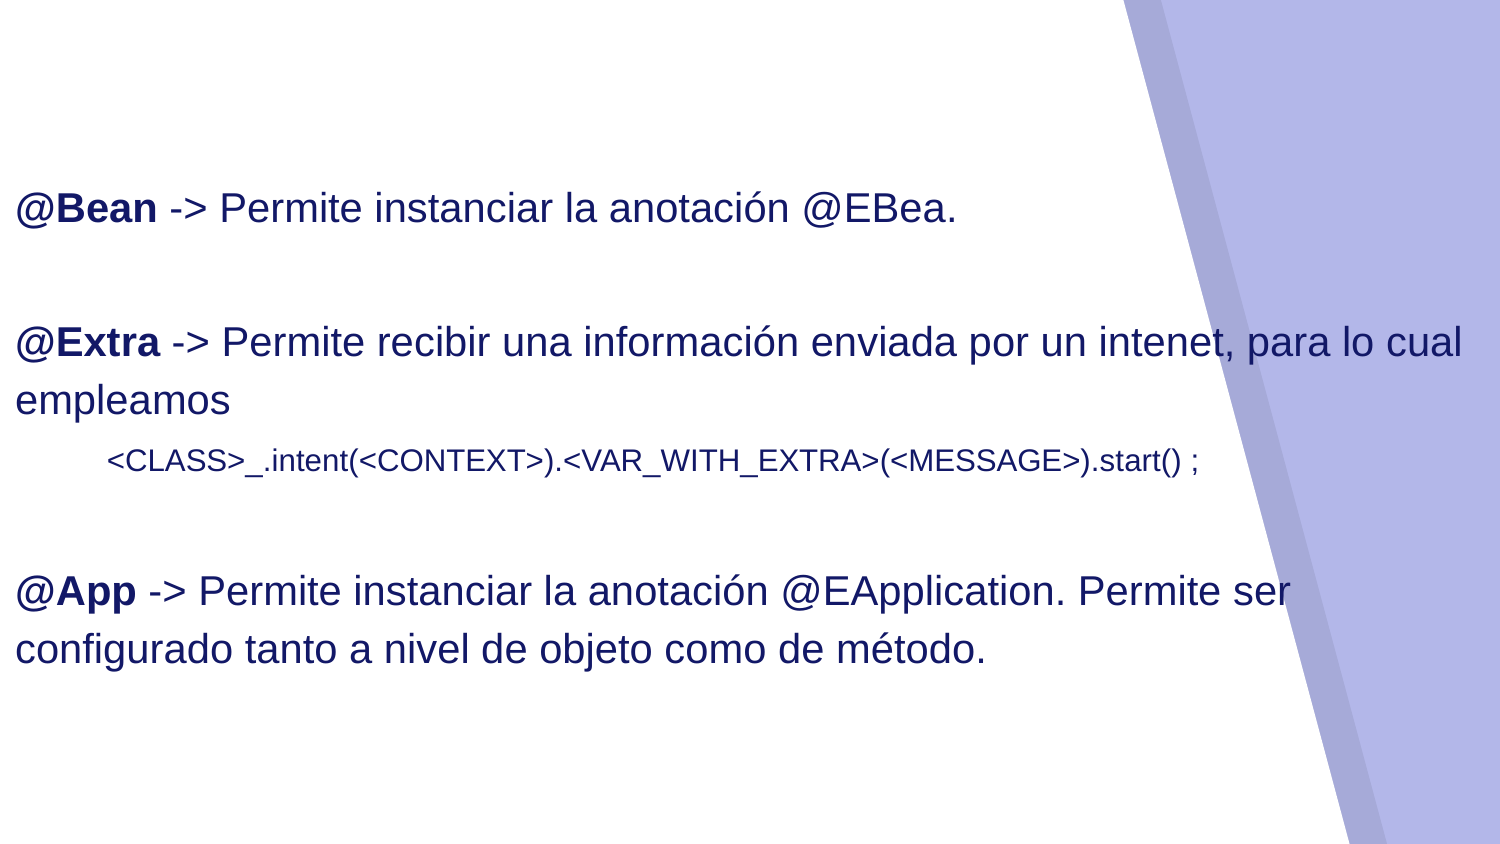

@Bean -> Permite instanciar la anotación @EBea.
@Extra -> Permite recibir una información enviada por un intenet, para lo cual empleamos
        <CLASS>_.intent(<CONTEXT>).<VAR_WITH_EXTRA>(<MESSAGE>).start() ;
@App -> Permite instanciar la anotación @EApplication. Permite ser configurado tanto a nivel de objeto como de método.